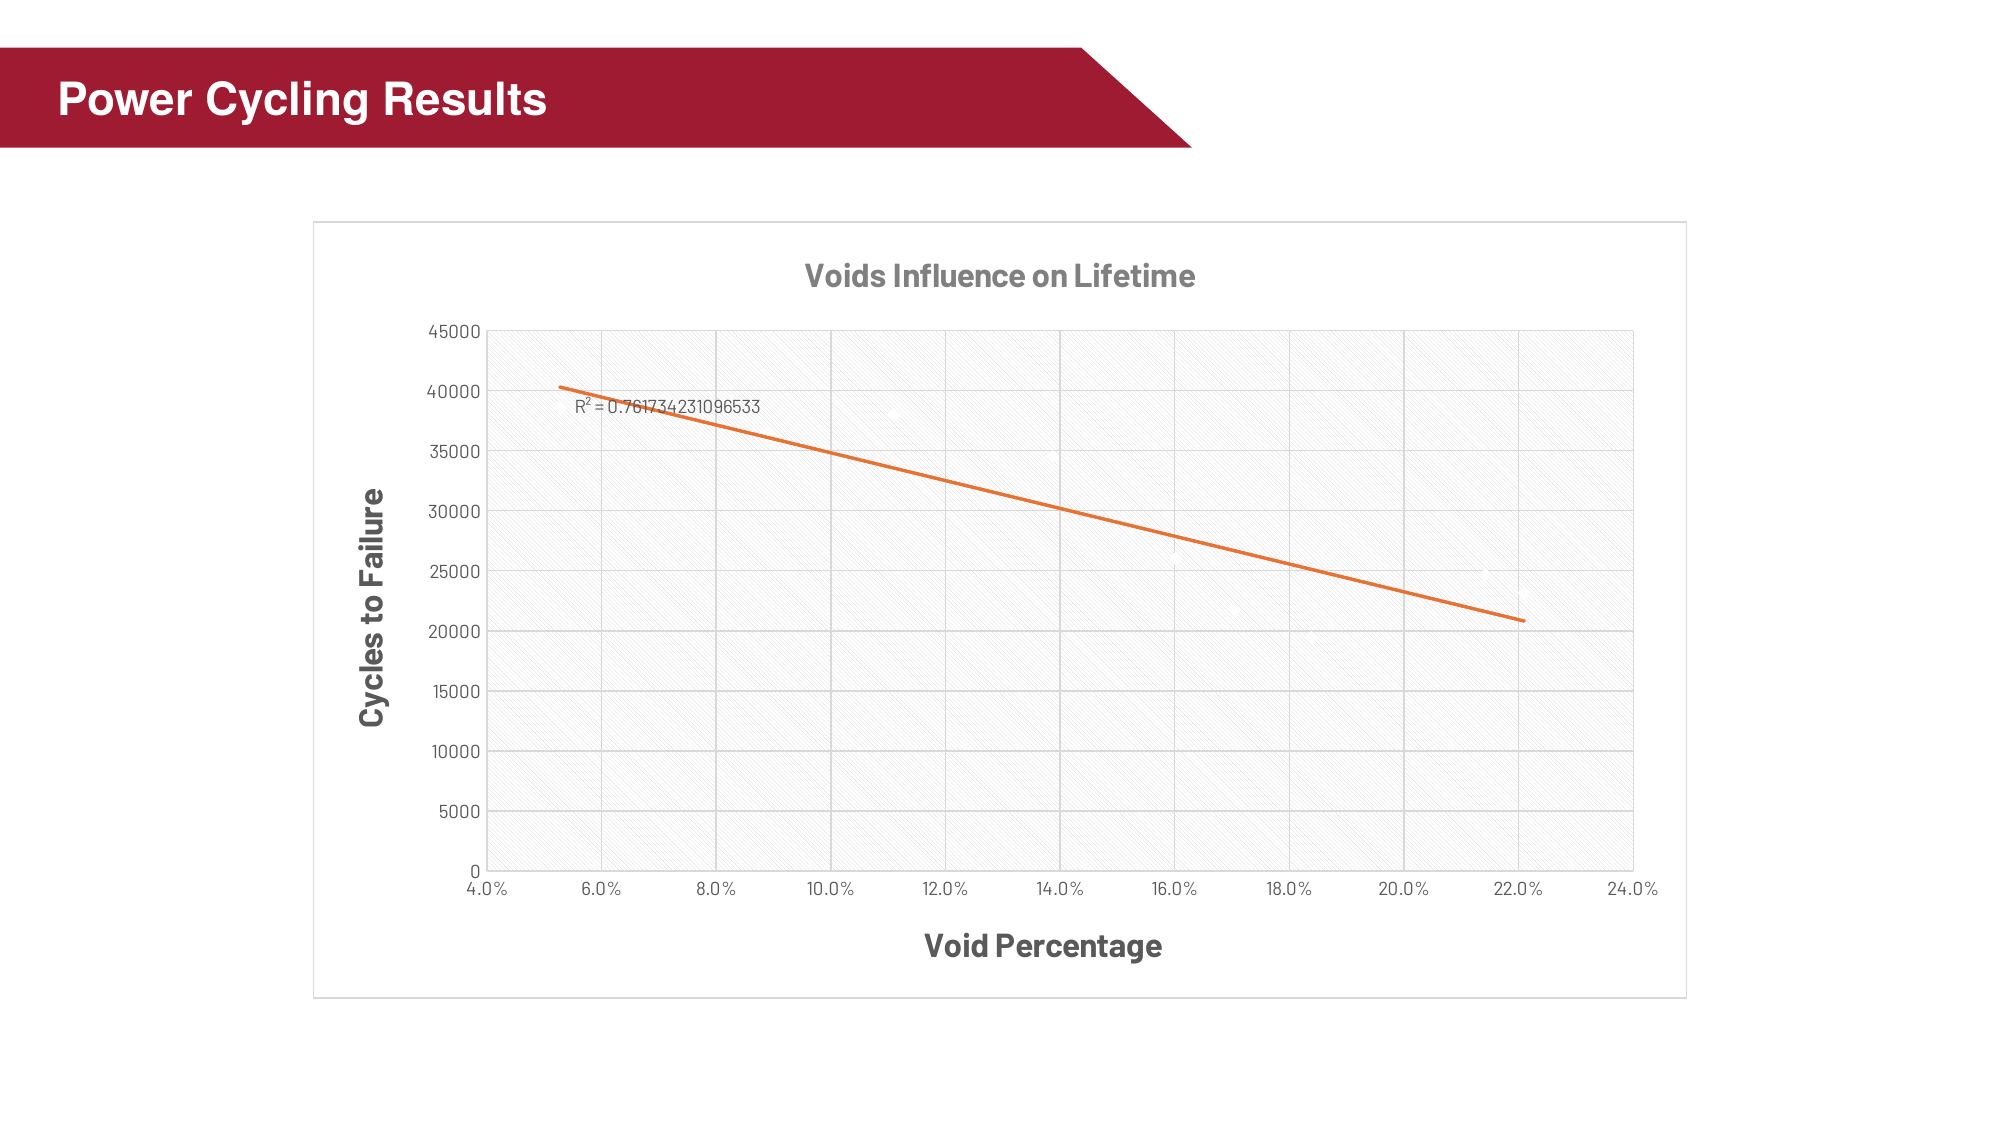

Power Cycling Results

### Chart: Voids Influence on Lifetime

| Category | Void Content |
|---|---|